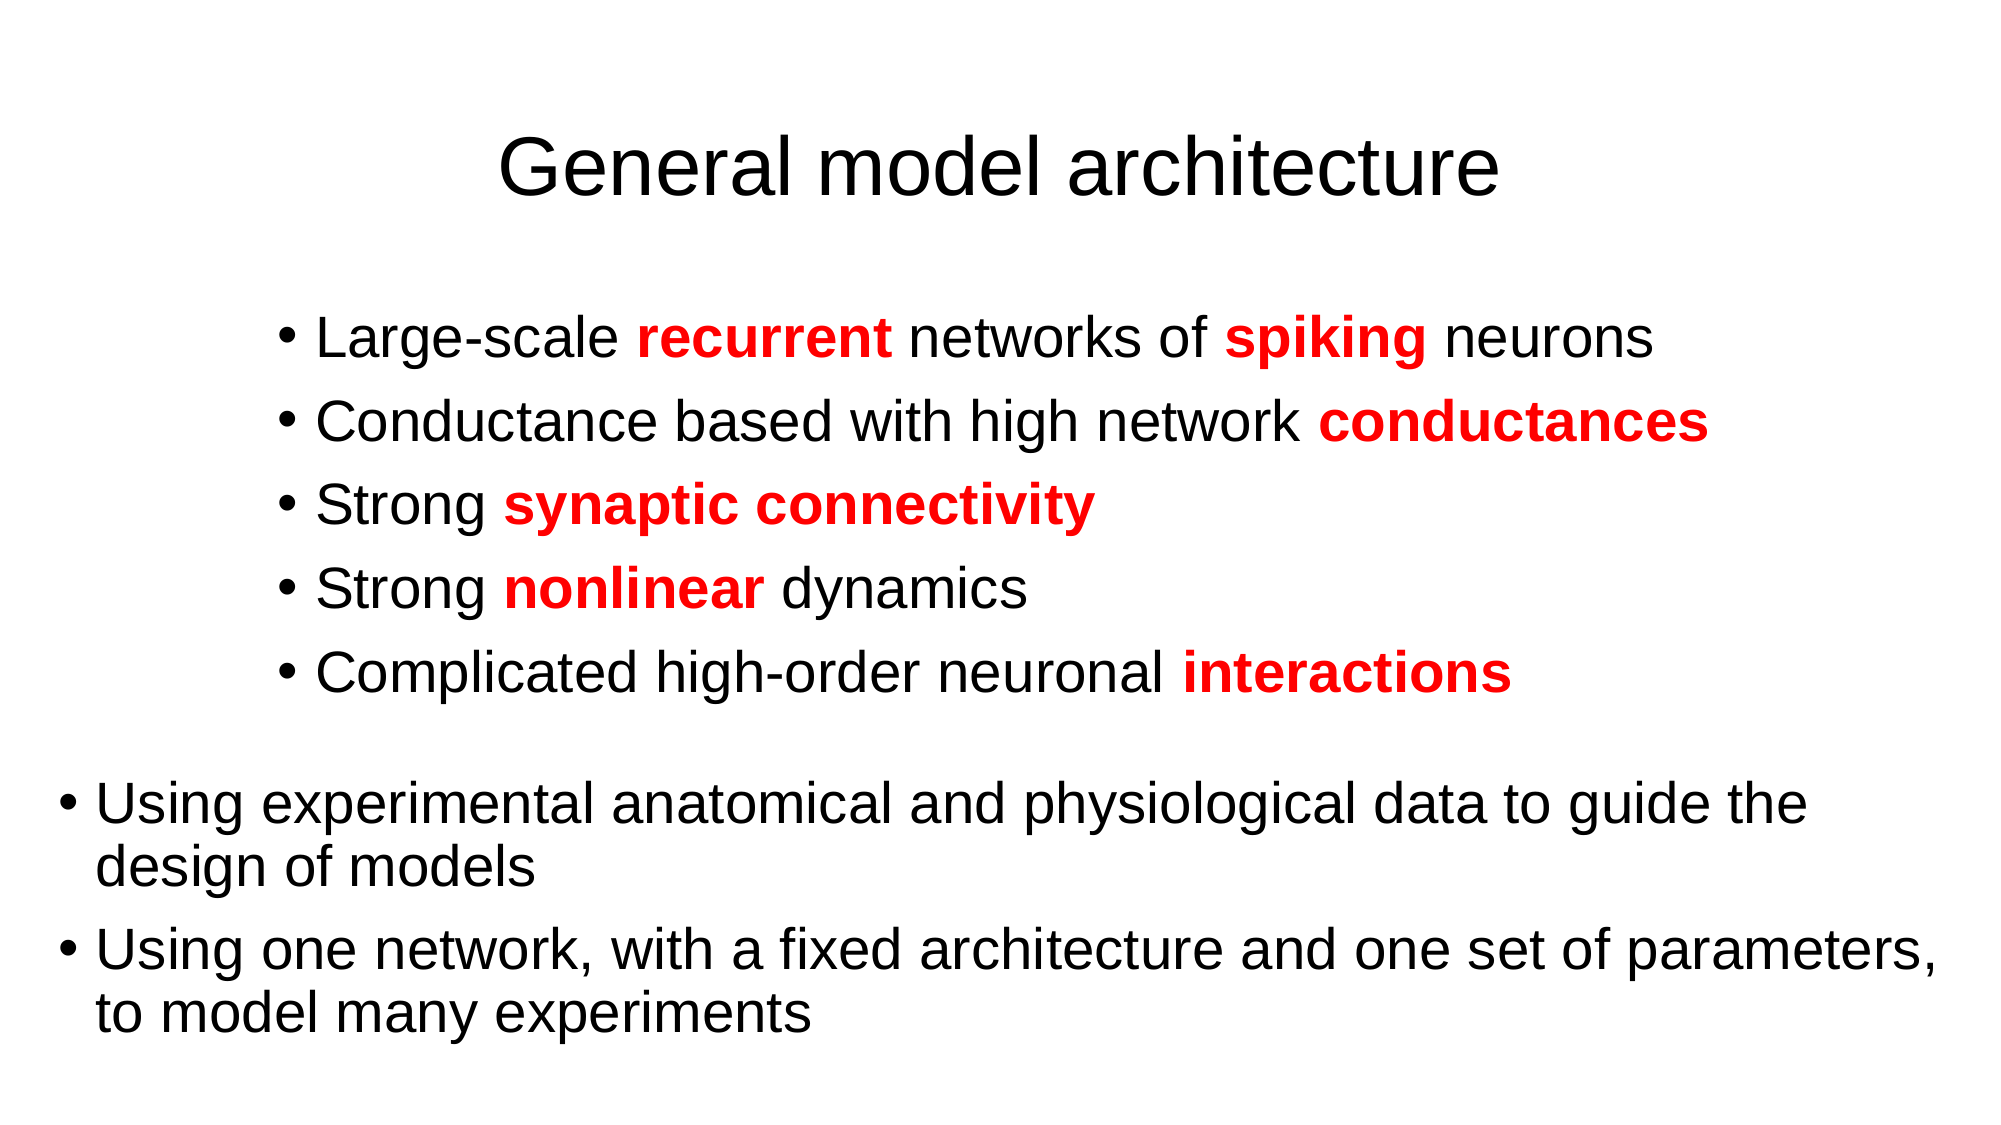

# General model architecture
Large-scale recurrent networks of spiking neurons
Conductance based with high network conductances
Strong synaptic connectivity
Strong nonlinear dynamics
Complicated high-order neuronal interactions

Using experimental anatomical and physiological data to guide the design of models
Using one network, with a fixed architecture and one set of parameters, to model many experiments